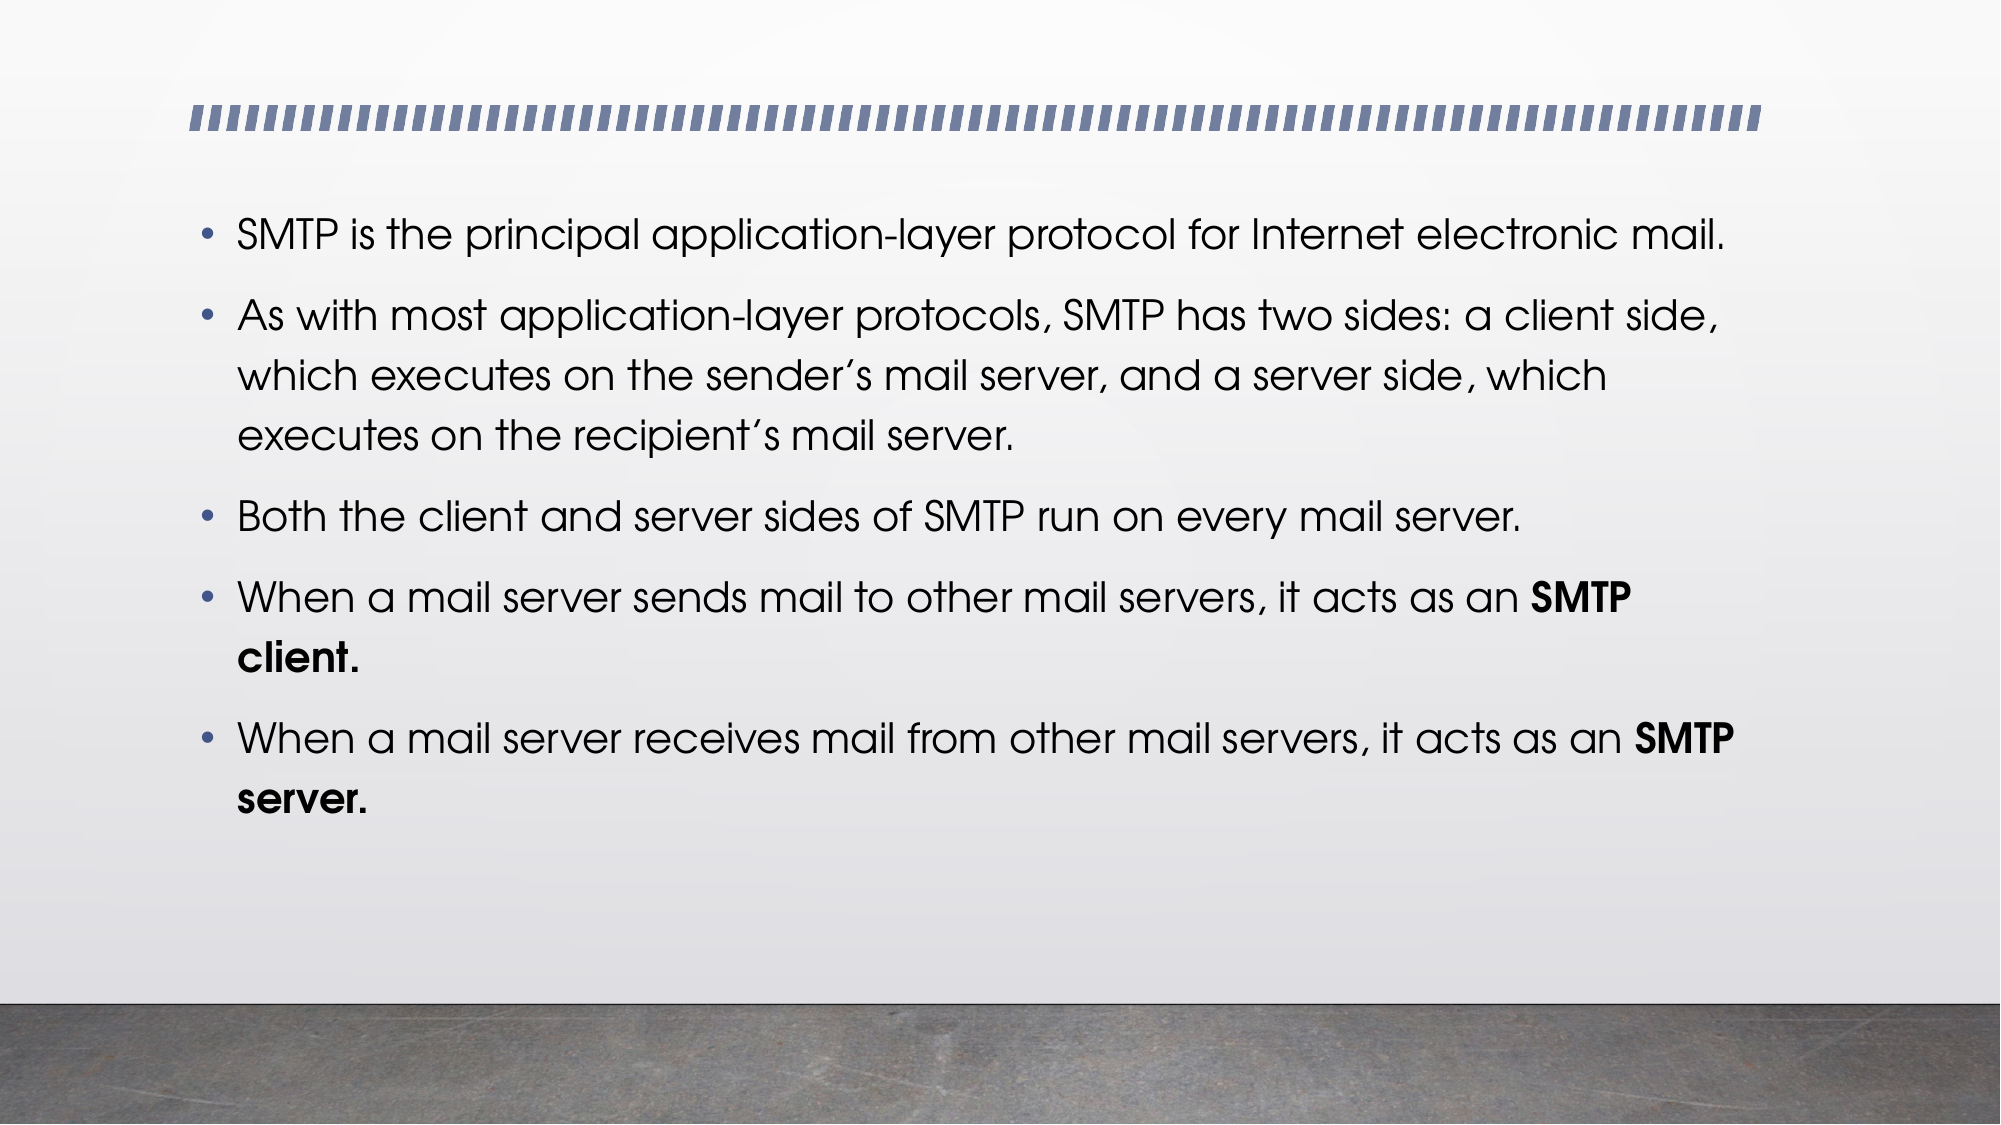

SMTP is the principal application-layer protocol for Internet electronic mail.
As with most application-layer protocols, SMTP has two sides: a client side, which executes on the sender’s mail server, and a server side, which executes on the recipient’s mail server.
Both the client and server sides of SMTP run on every mail server.
When a mail server sends mail to other mail servers, it acts as an SMTP client.
When a mail server receives mail from other mail servers, it acts as an SMTP server.